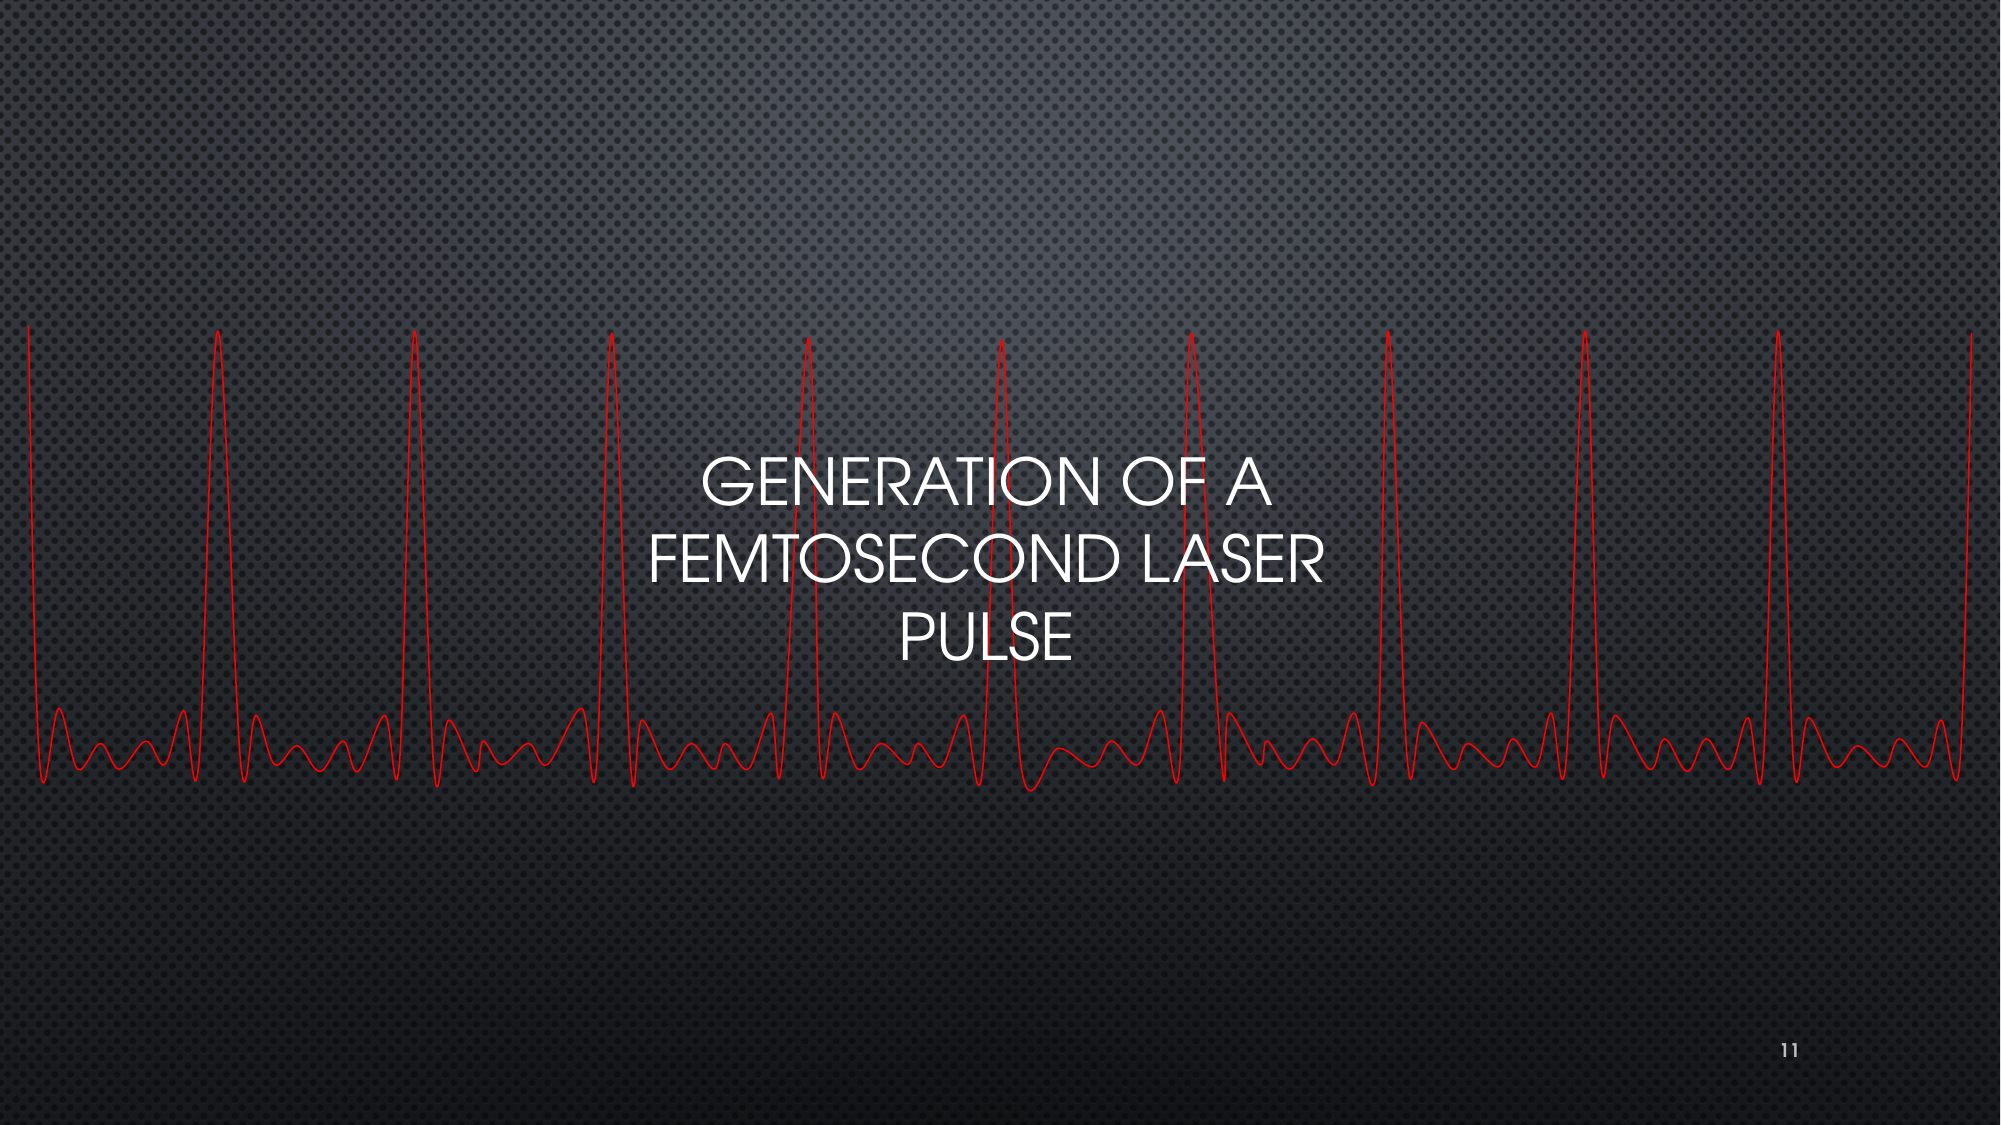

# Generation of a femtosecond laser pulse

11